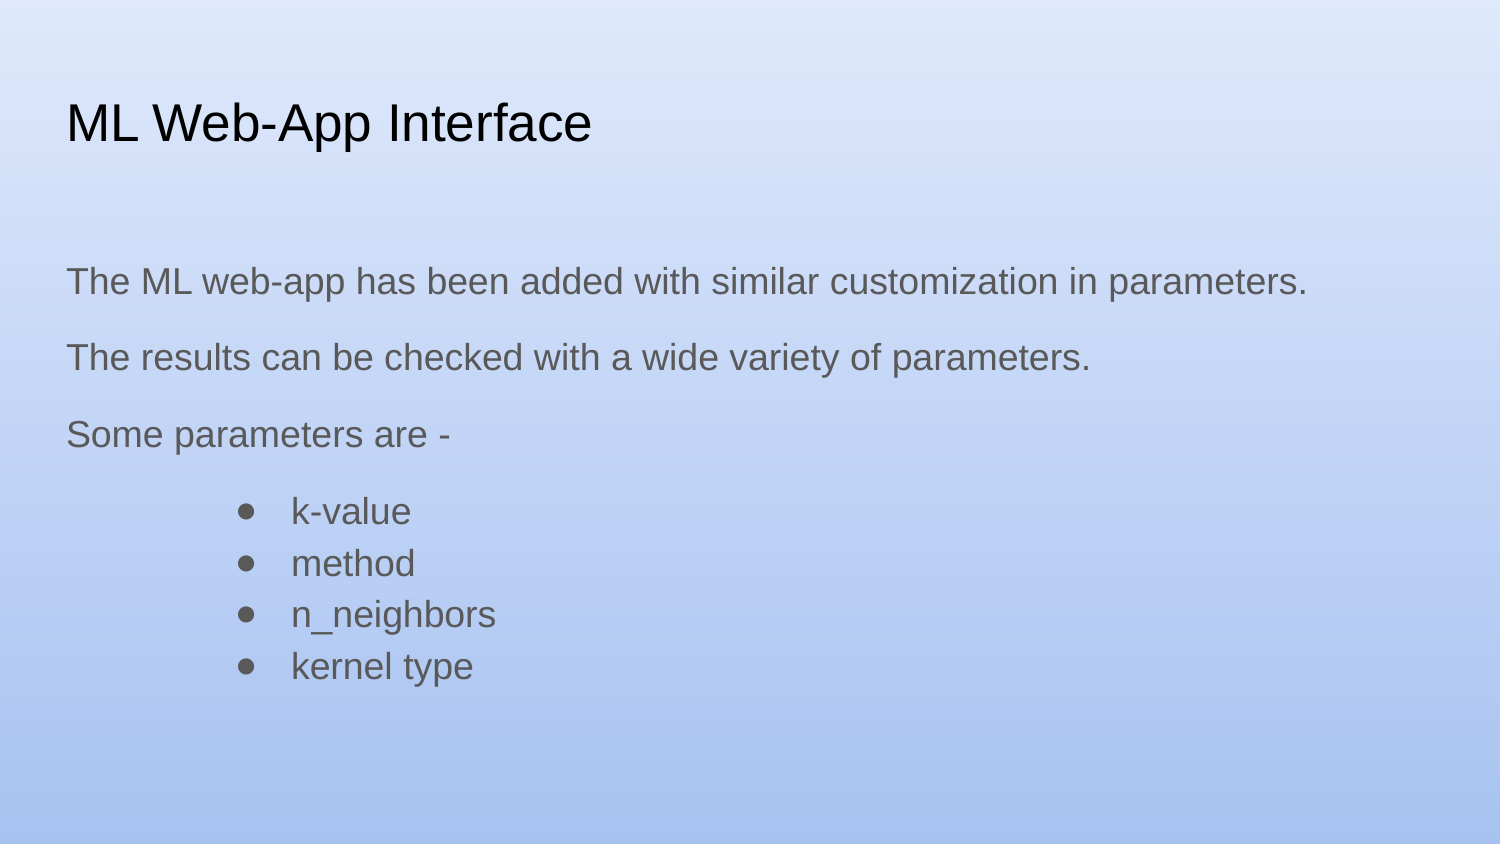

# ML Web-App Interface
The ML web-app has been added with similar customization in parameters.
The results can be checked with a wide variety of parameters.
Some parameters are -
k-value
method
n_neighbors
kernel type